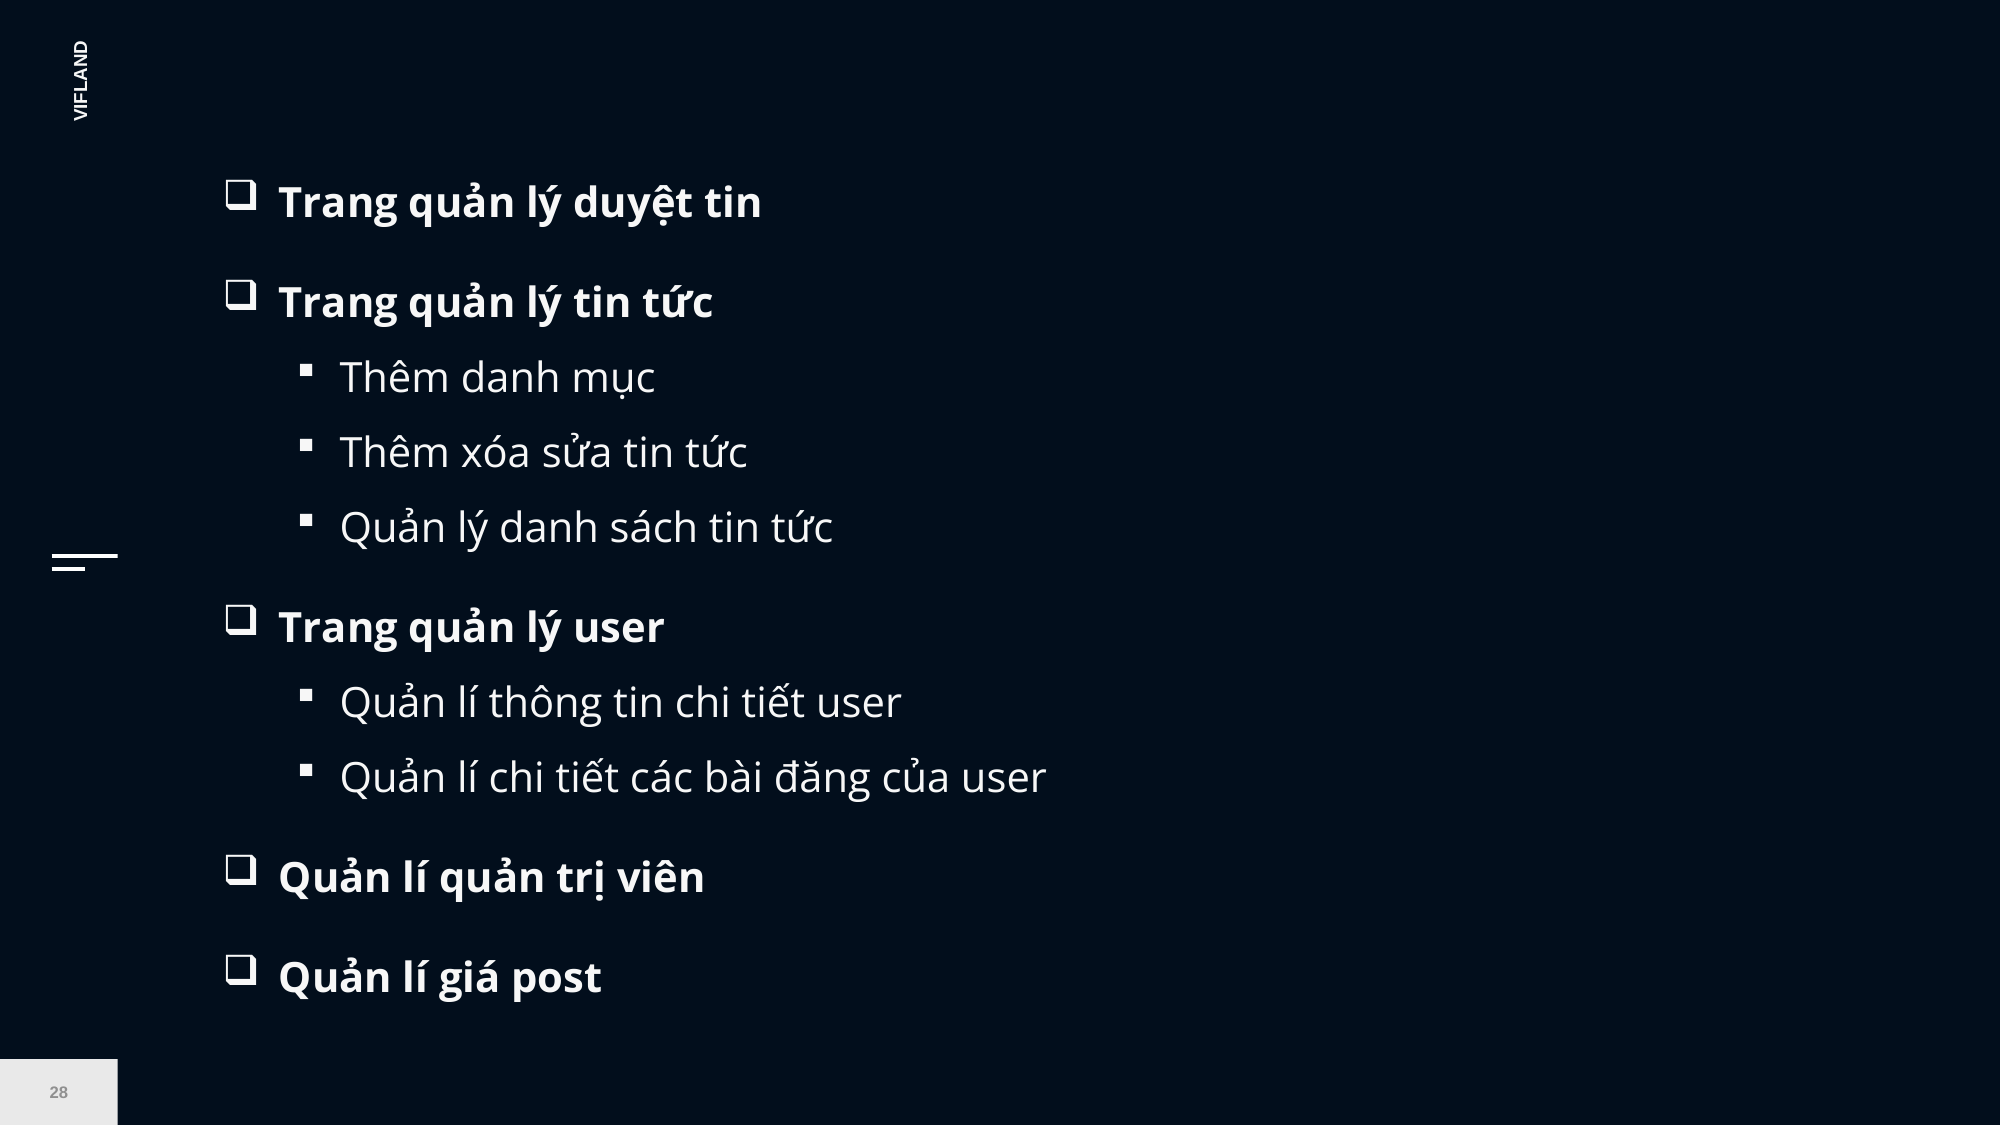

Trang quản lý duyệt tin
Trang quản lý tin tức
Thêm danh mục
Thêm xóa sửa tin tức
Quản lý danh sách tin tức
Trang quản lý user
Quản lí thông tin chi tiết user
Quản lí chi tiết các bài đăng của user
Quản lí quản trị viên
Quản lí giá post